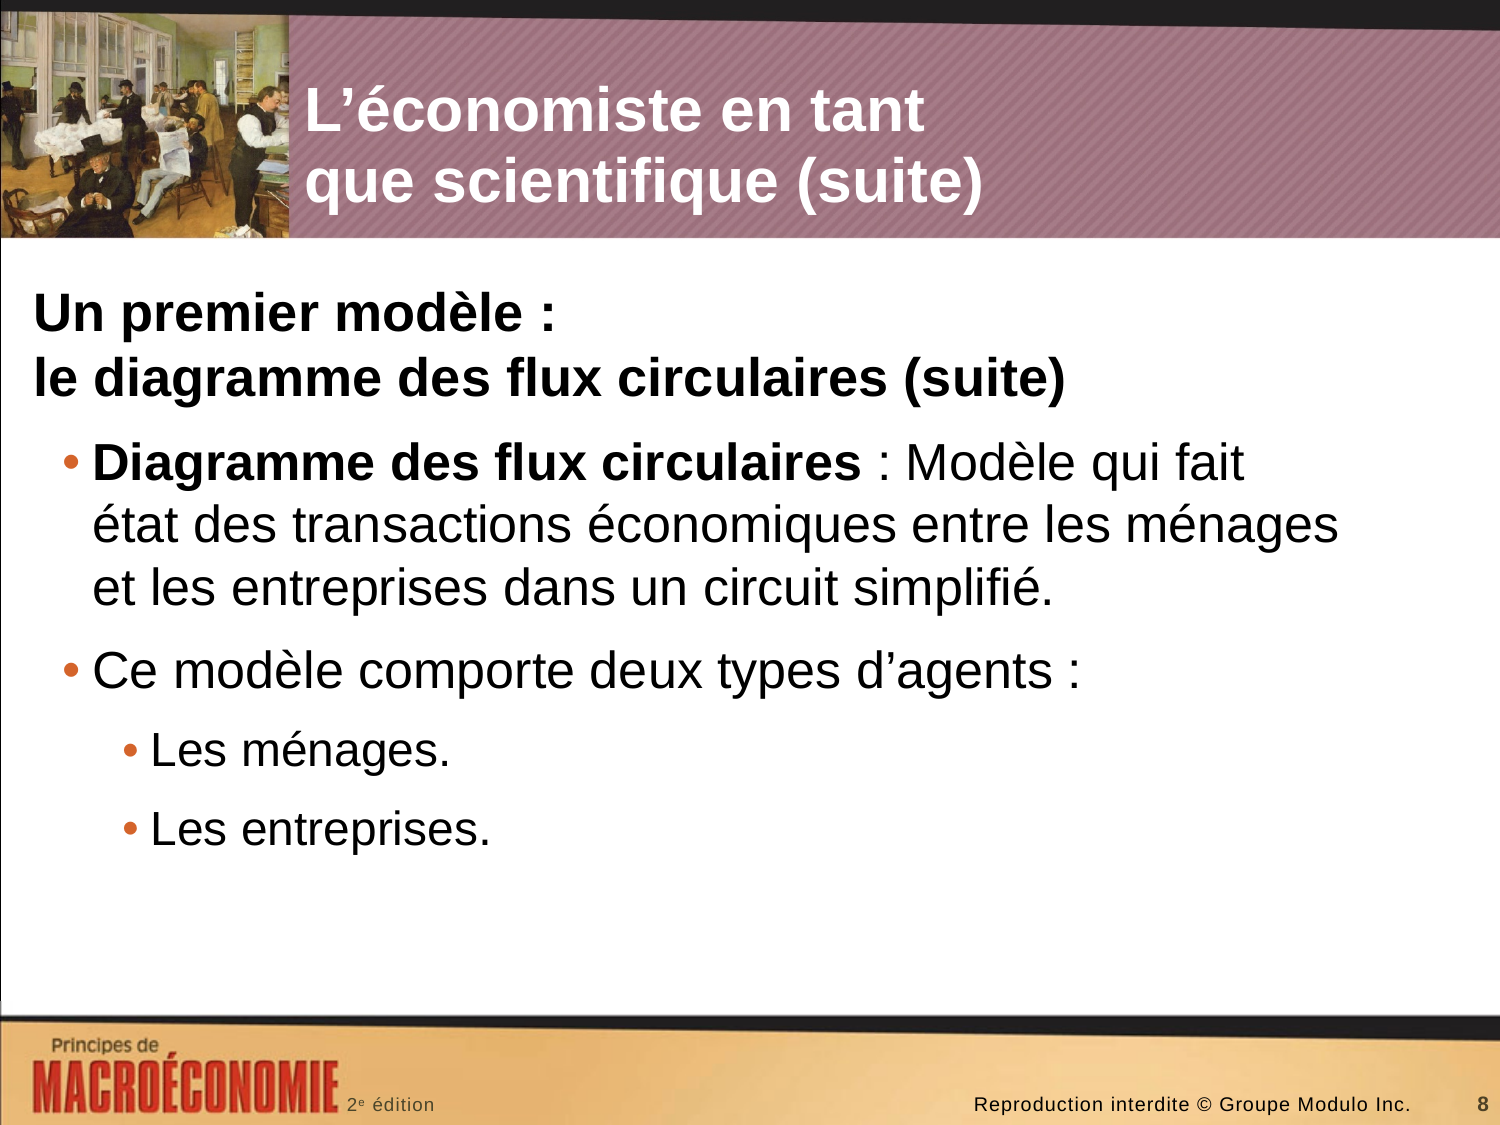

# L’économiste en tant que scientifique (suite)
Un premier modèle :                                                       le diagramme des flux circulaires (suite)
Diagramme des flux circulaires : Modèle qui fait      état des transactions économiques entre les ménages   et les entreprises dans un circuit simplifié.
Ce modèle comporte deux types d’agents :
Les ménages.
Les entreprises.

8